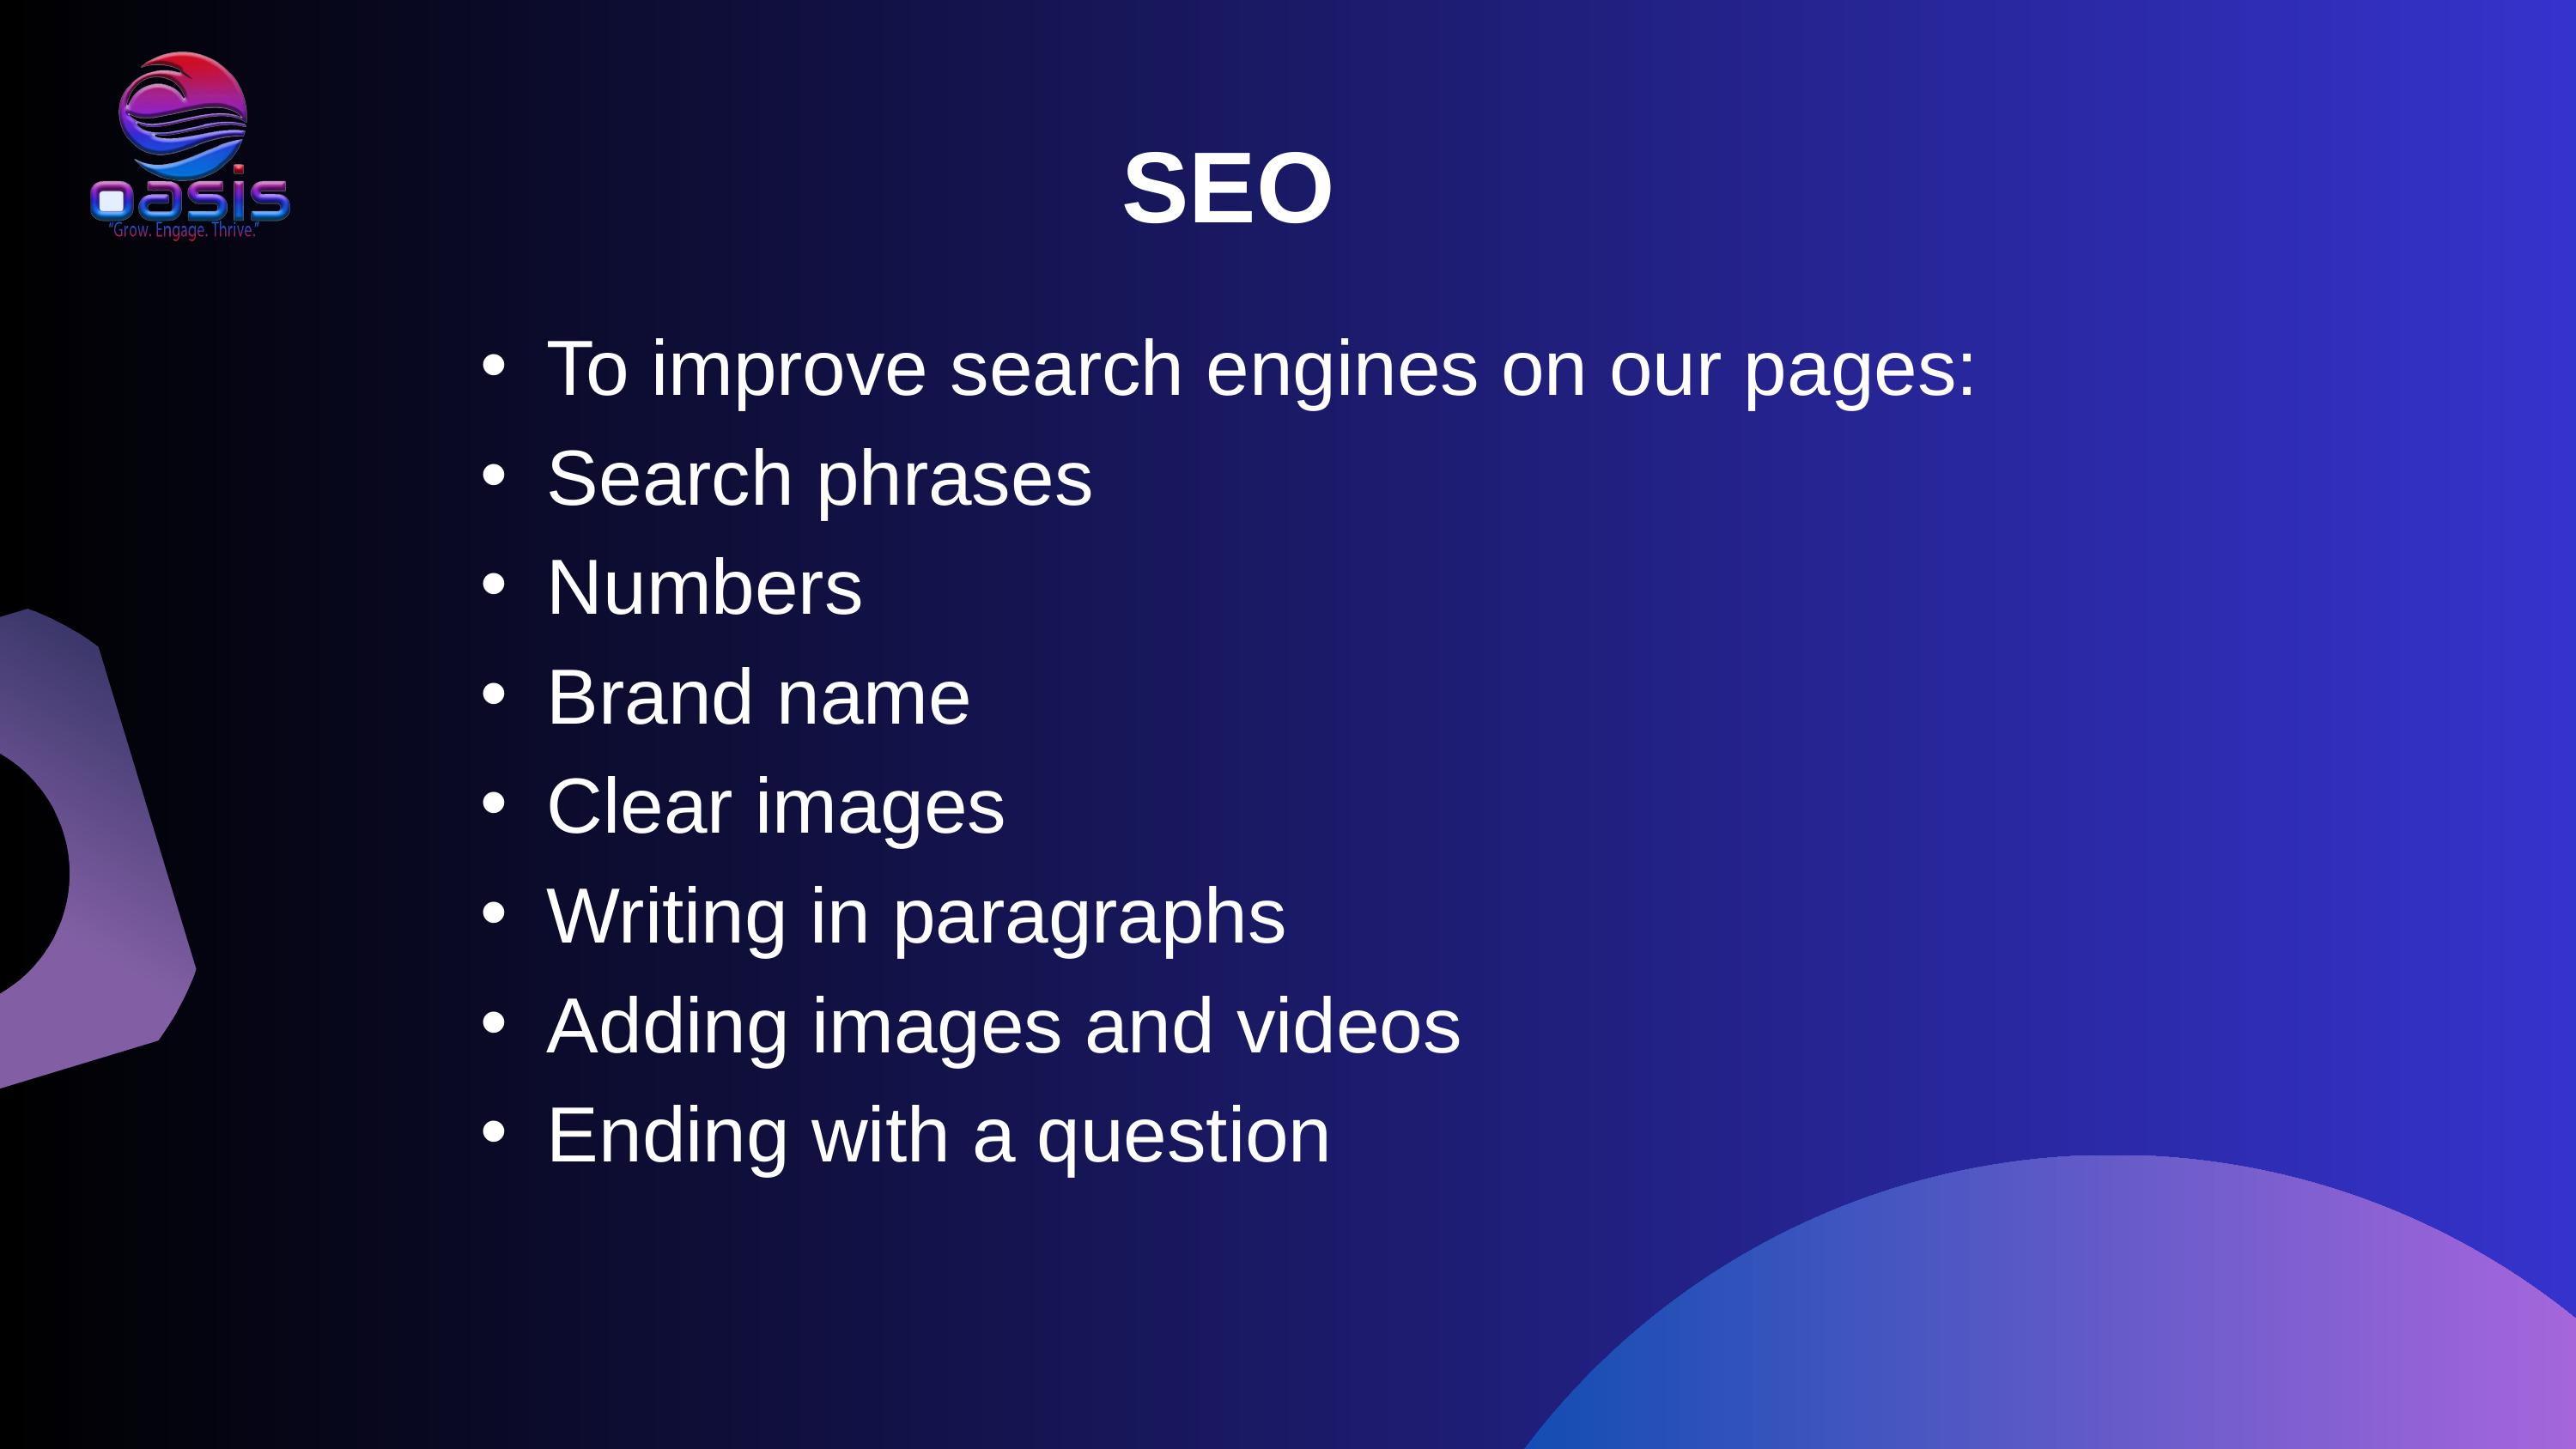

SEO
To improve search engines on our pages:
Search phrases
Numbers
Brand name
Clear images
Writing in paragraphs
Adding images and videos
Ending with a question